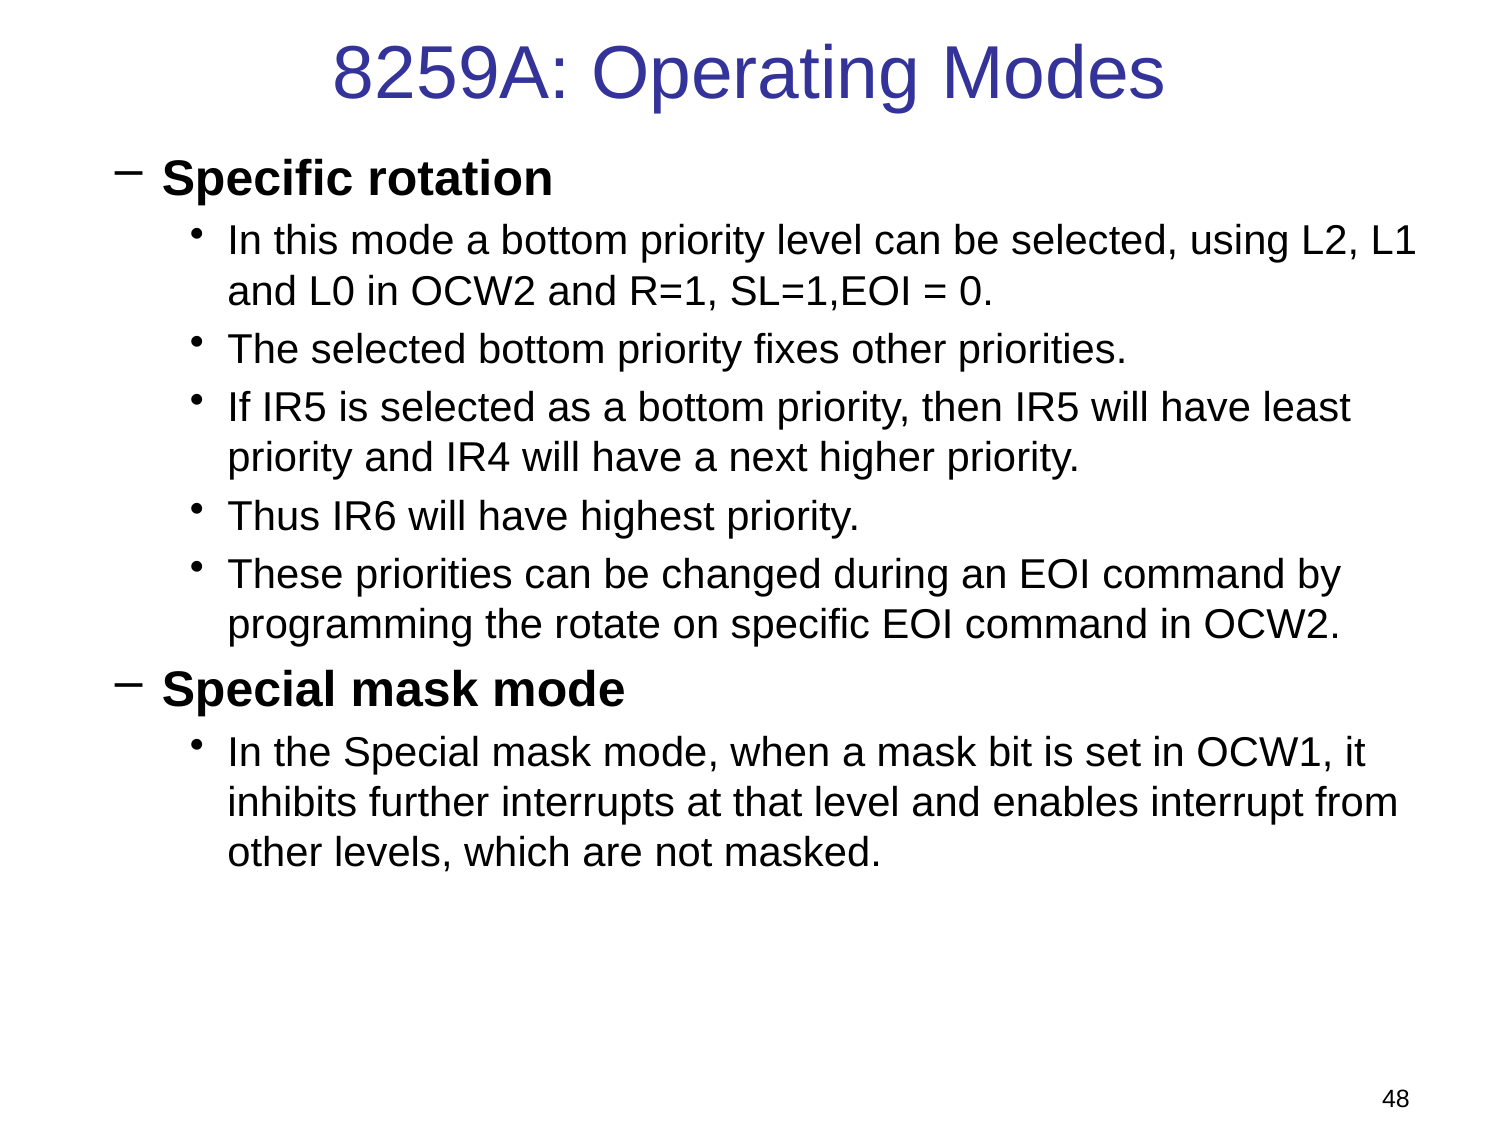

# 8259A: Operating Modes
Specific rotation
In this mode a bottom priority level can be selected, using L2, L1 and L0 in OCW2 and R=1, SL=1,EOI = 0.
The selected bottom priority fixes other priorities.
If IR5 is selected as a bottom priority, then IR5 will have least priority and IR4 will have a next higher priority.
Thus IR6 will have highest priority.
These priorities can be changed during an EOI command by programming the rotate on specific EOI command in OCW2.
Special mask mode
In the Special mask mode, when a mask bit is set in OCW1, it inhibits further interrupts at that level and enables interrupt from other levels, which are not masked.
48